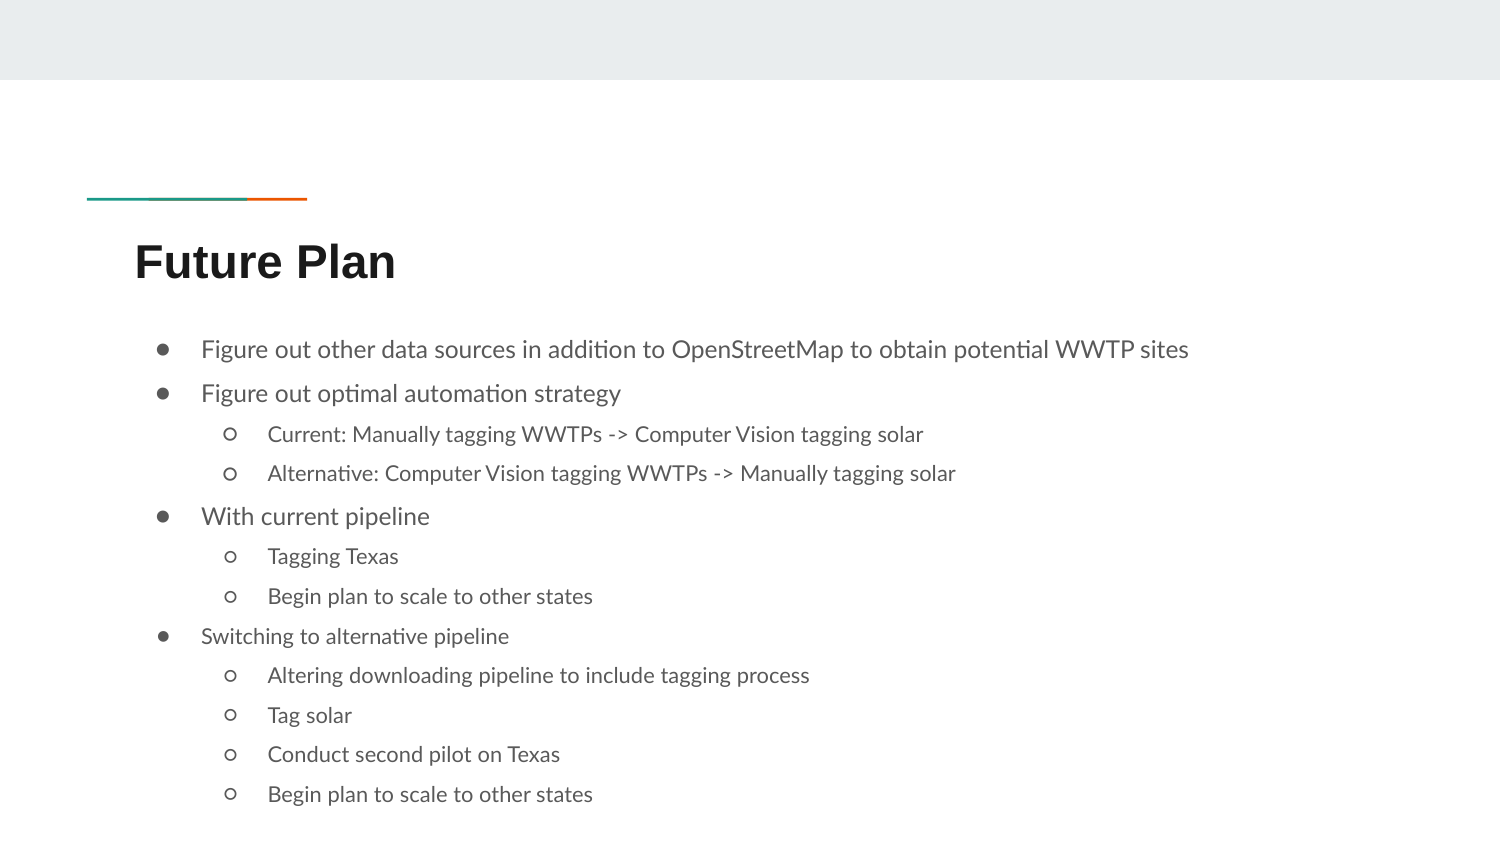

# Future Plan
Figure out other data sources in addition to OpenStreetMap to obtain potential WWTP sites
Figure out optimal automation strategy
Current: Manually tagging WWTPs -> Computer Vision tagging solar
Alternative: Computer Vision tagging WWTPs -> Manually tagging solar
With current pipeline
Tagging Texas
Begin plan to scale to other states
Switching to alternative pipeline
Altering downloading pipeline to include tagging process
Tag solar
Conduct second pilot on Texas
Begin plan to scale to other states